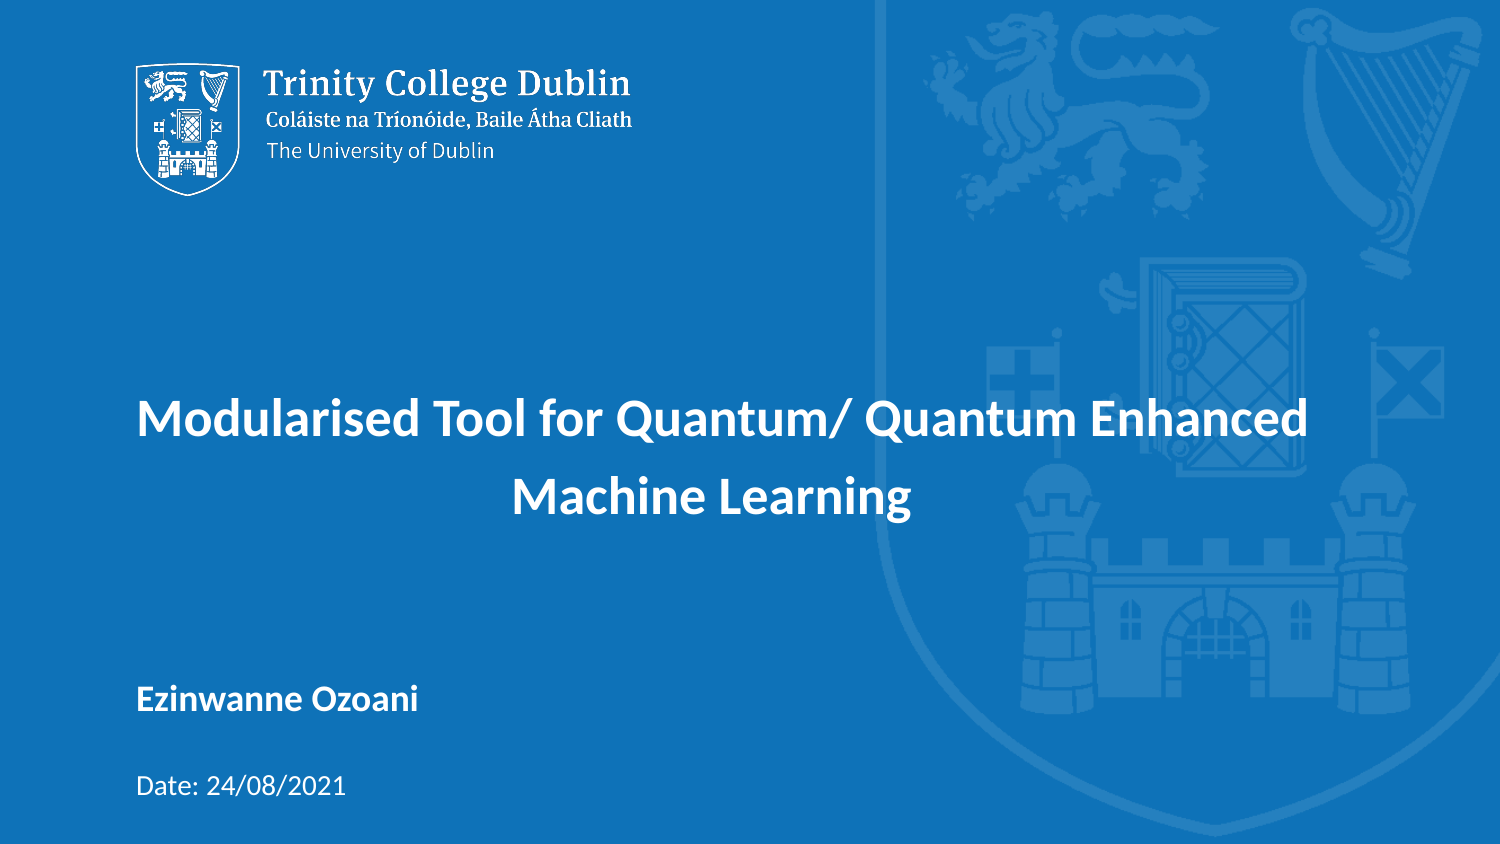

# Modularised Tool for Quantum/ Quantum Enhanced
Machine Learning
Ezinwanne Ozoani

Date: 24/08/2021